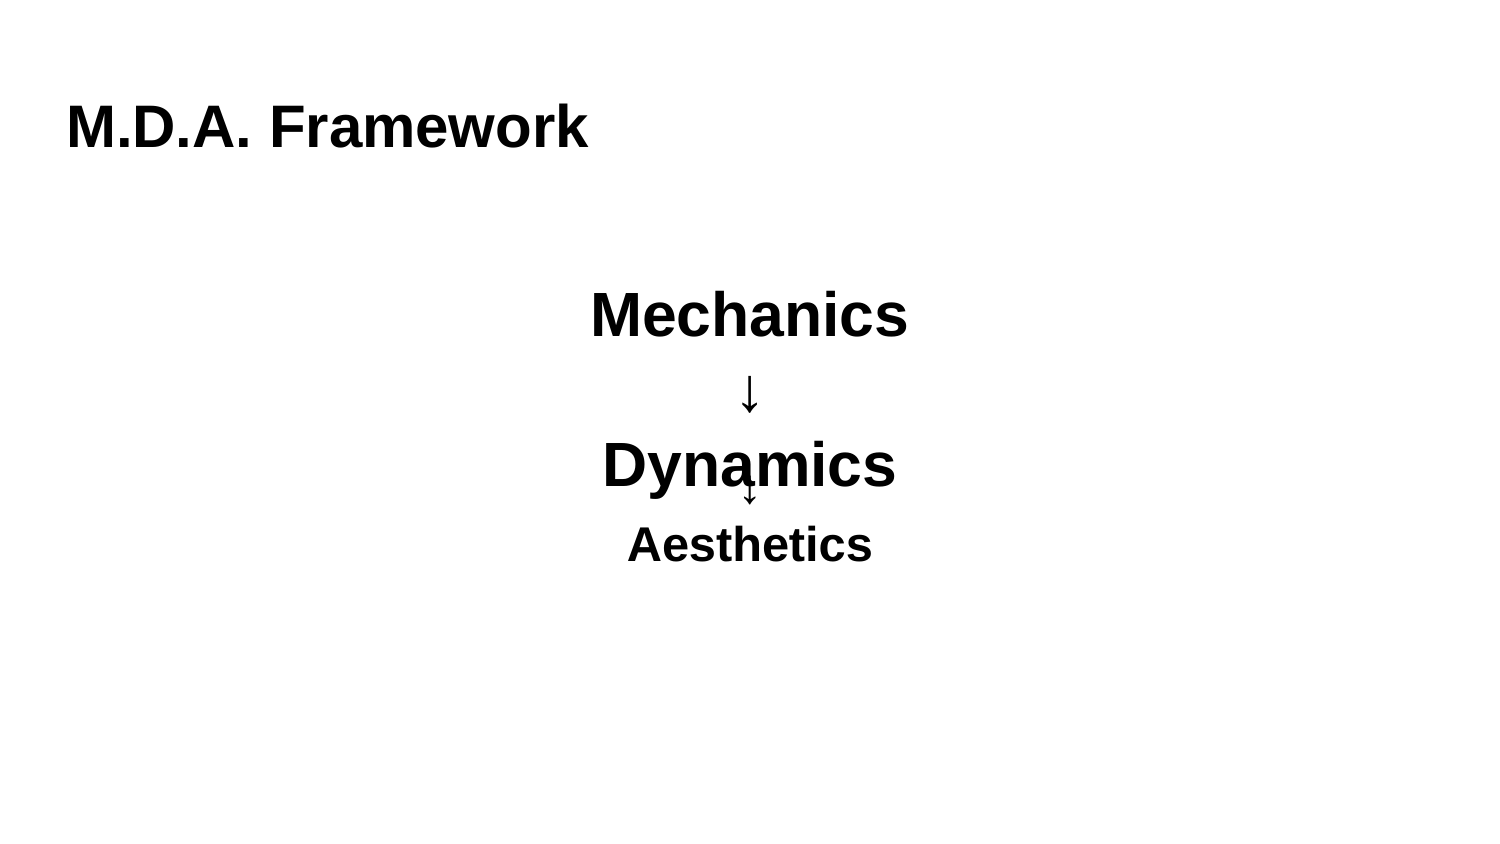

M.D.A. Framework
Mechanics

↓
Dynamics

# ↓
Aesthetics